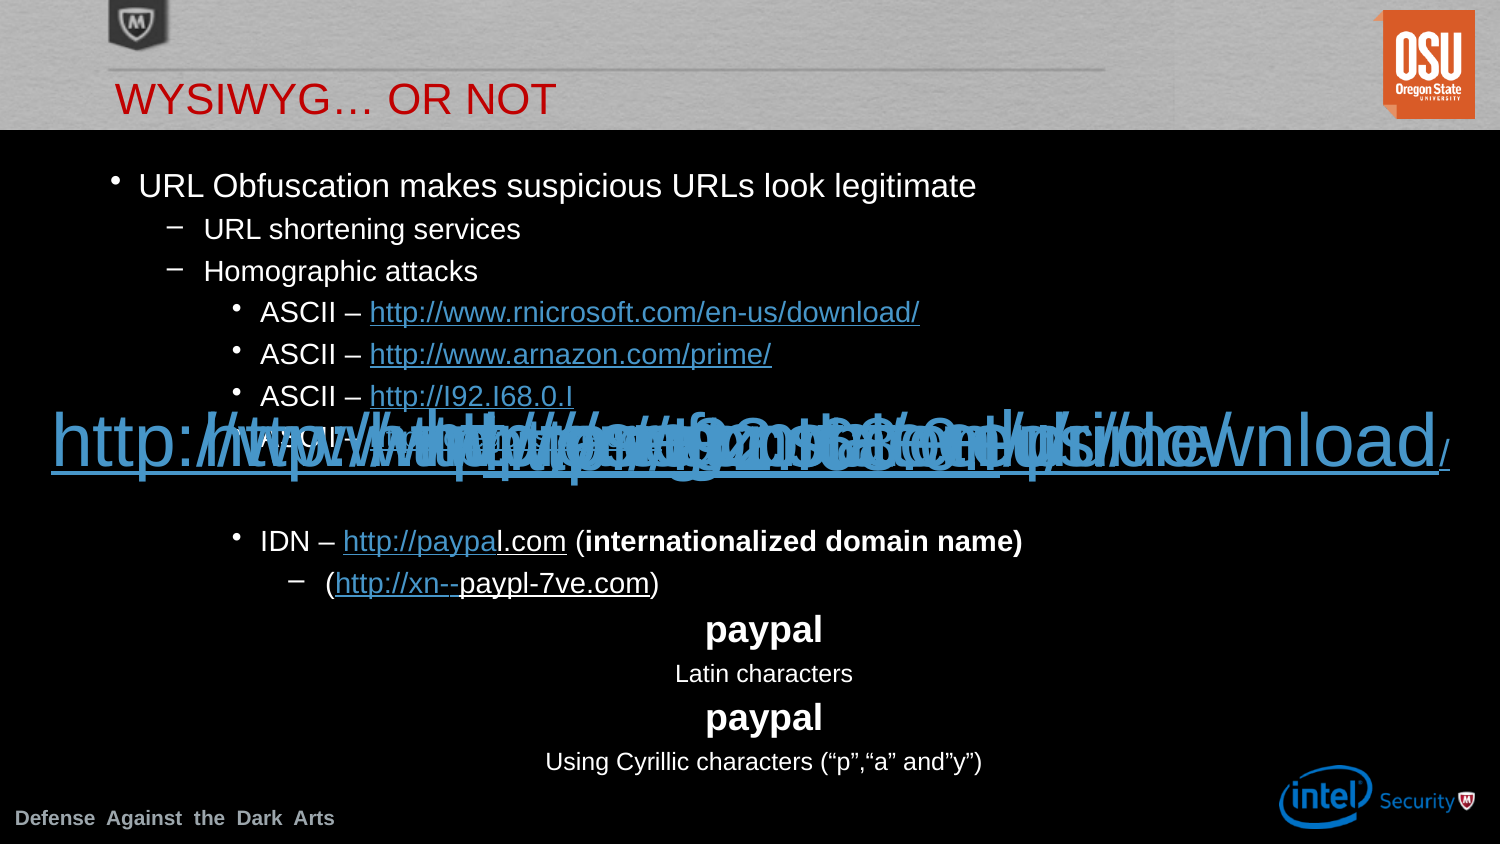

# WYSIWYG… or NOT
URL Obfuscation makes suspicious URLs look legitimate
URL shortening services
Homographic attacks
ASCII – http://www.rnicrosoft.com/en-us/download/
ASCII – http://www.arnazon.com/prime/
ASCII – http://I92.I68.0.I
ASCII – http://oregonstate.ecIu

IDN – http://paypаl.com (internationalized domain name)
(http://xn--paypl-7ve.com)
paypal
Latin characters
раураl
Using Cyrillic characters (“р”,“а” and”у”)

http://www.rnicrosoft.com/en-us/download/

http://www.arnazon.com/prime/
http://oregonstate.eclu/
http://oregonstate.eclu/
http://I92.I68.0.l